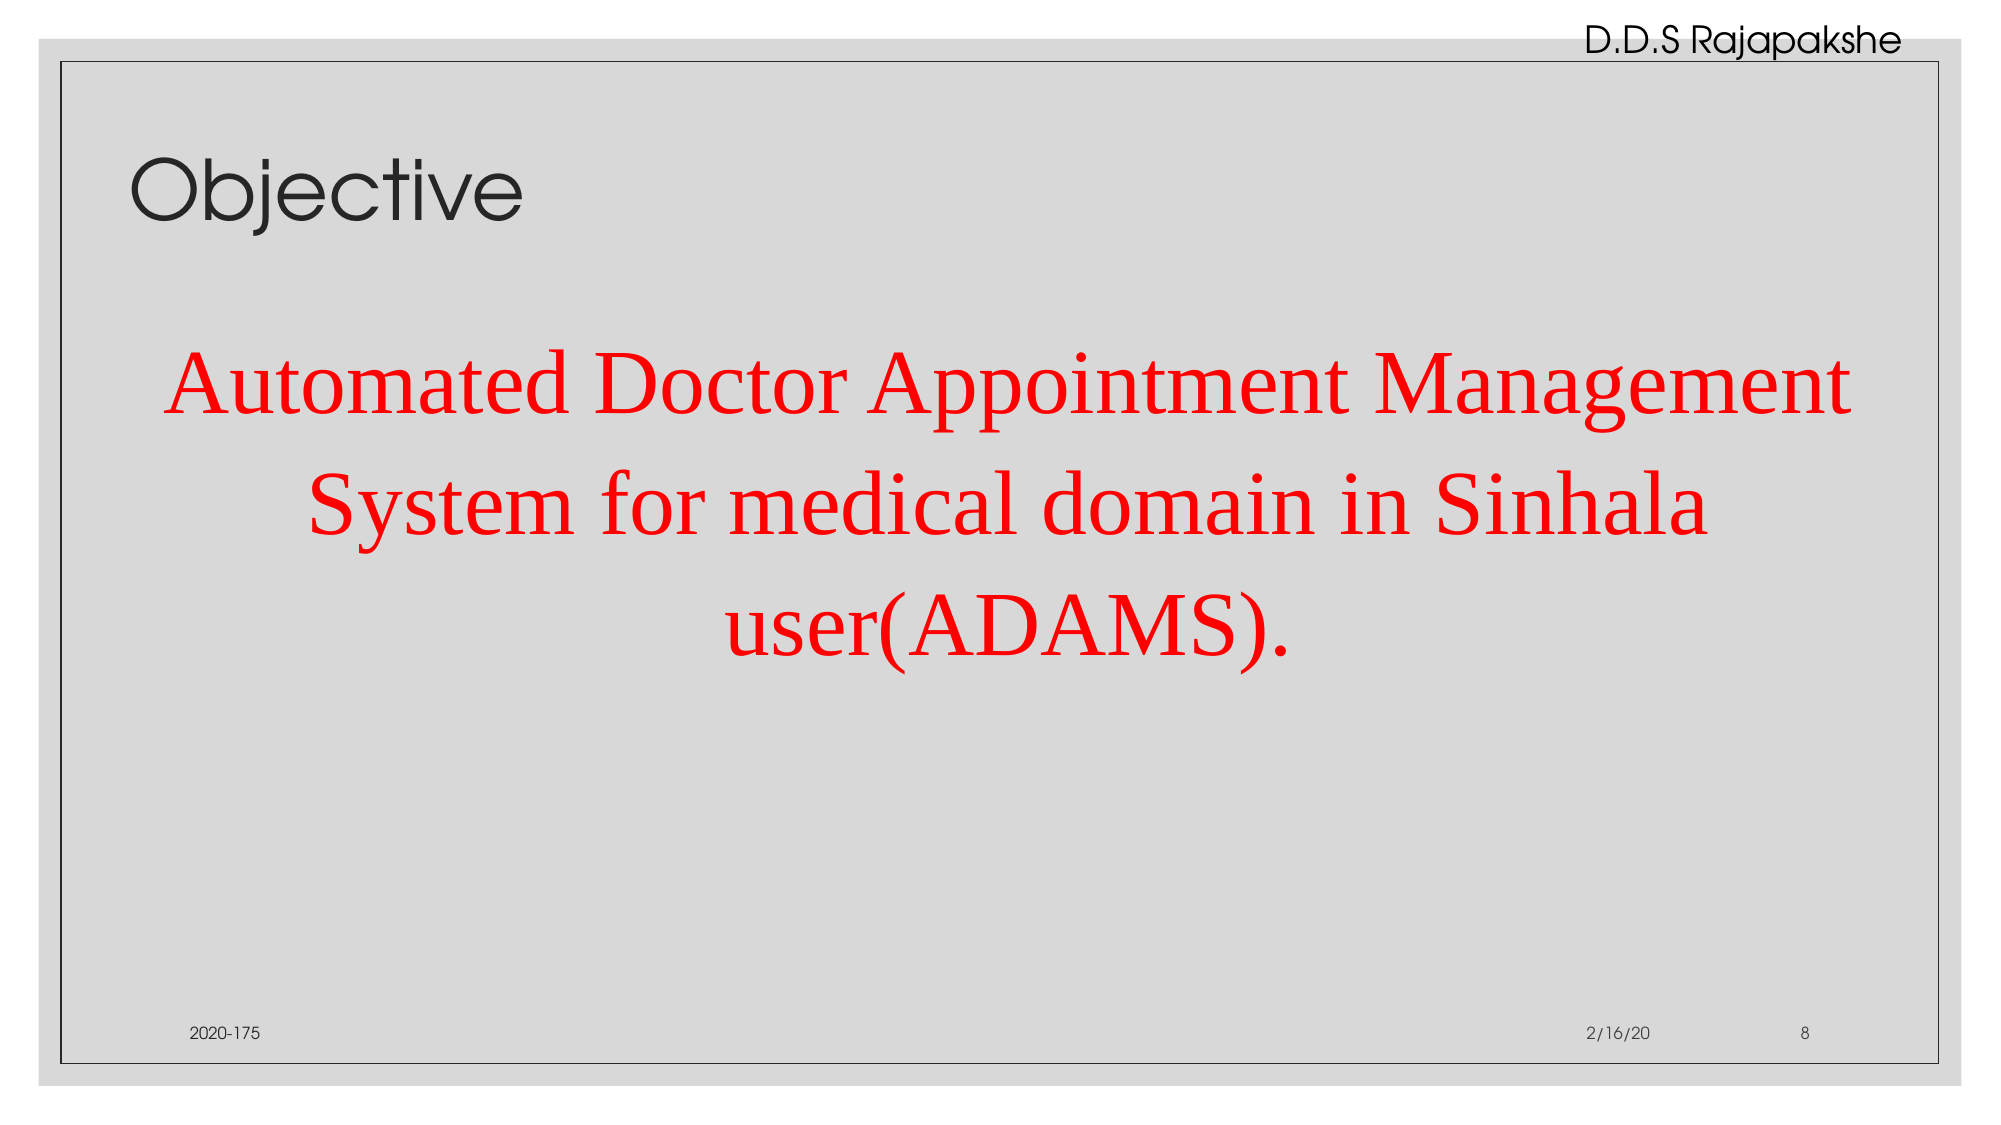

D.D.S Rajapakshe
# Objective
Automated Doctor Appointment Management System for medical domain in Sinhala user(ADAMS).

2020-175
2/16/20
8